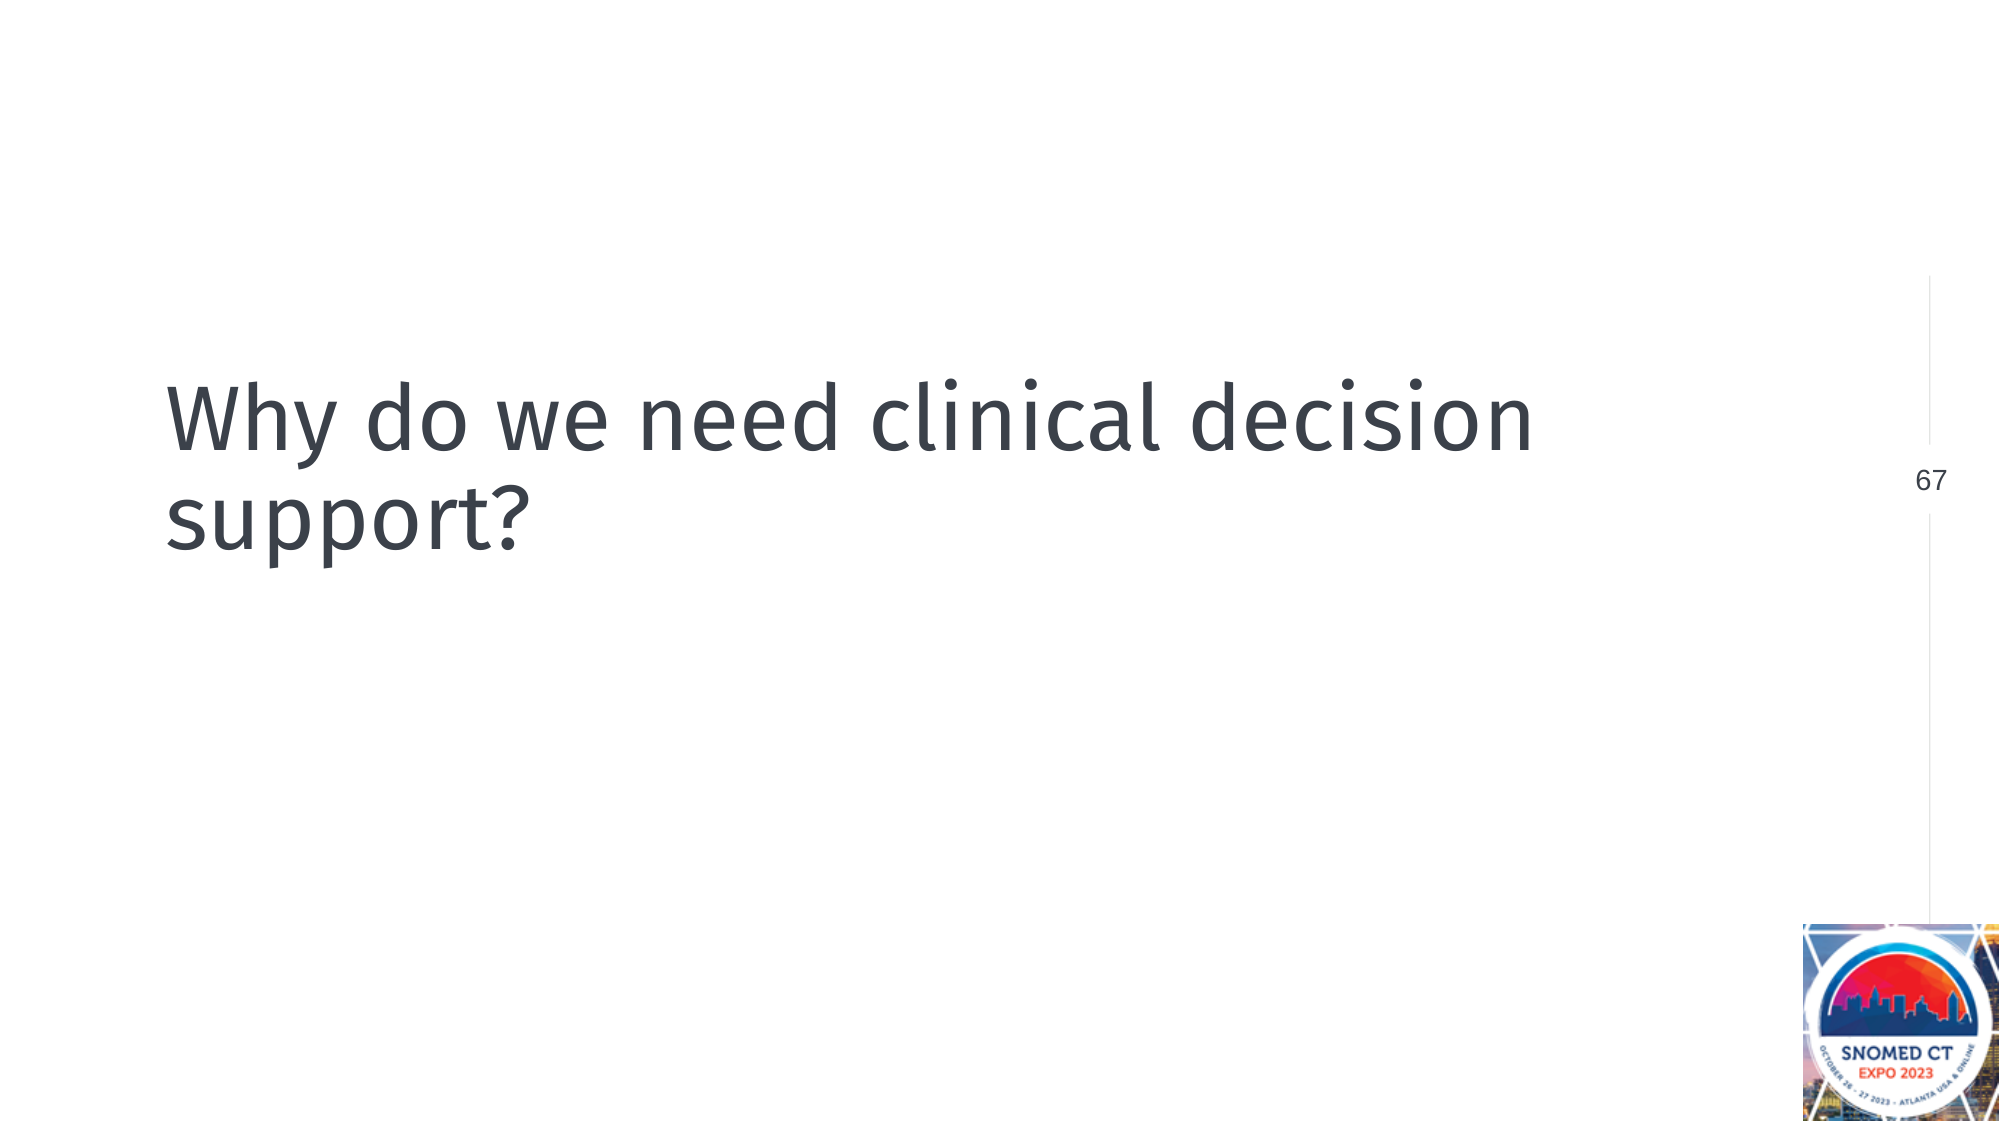

# Why do we need clinical decision support?